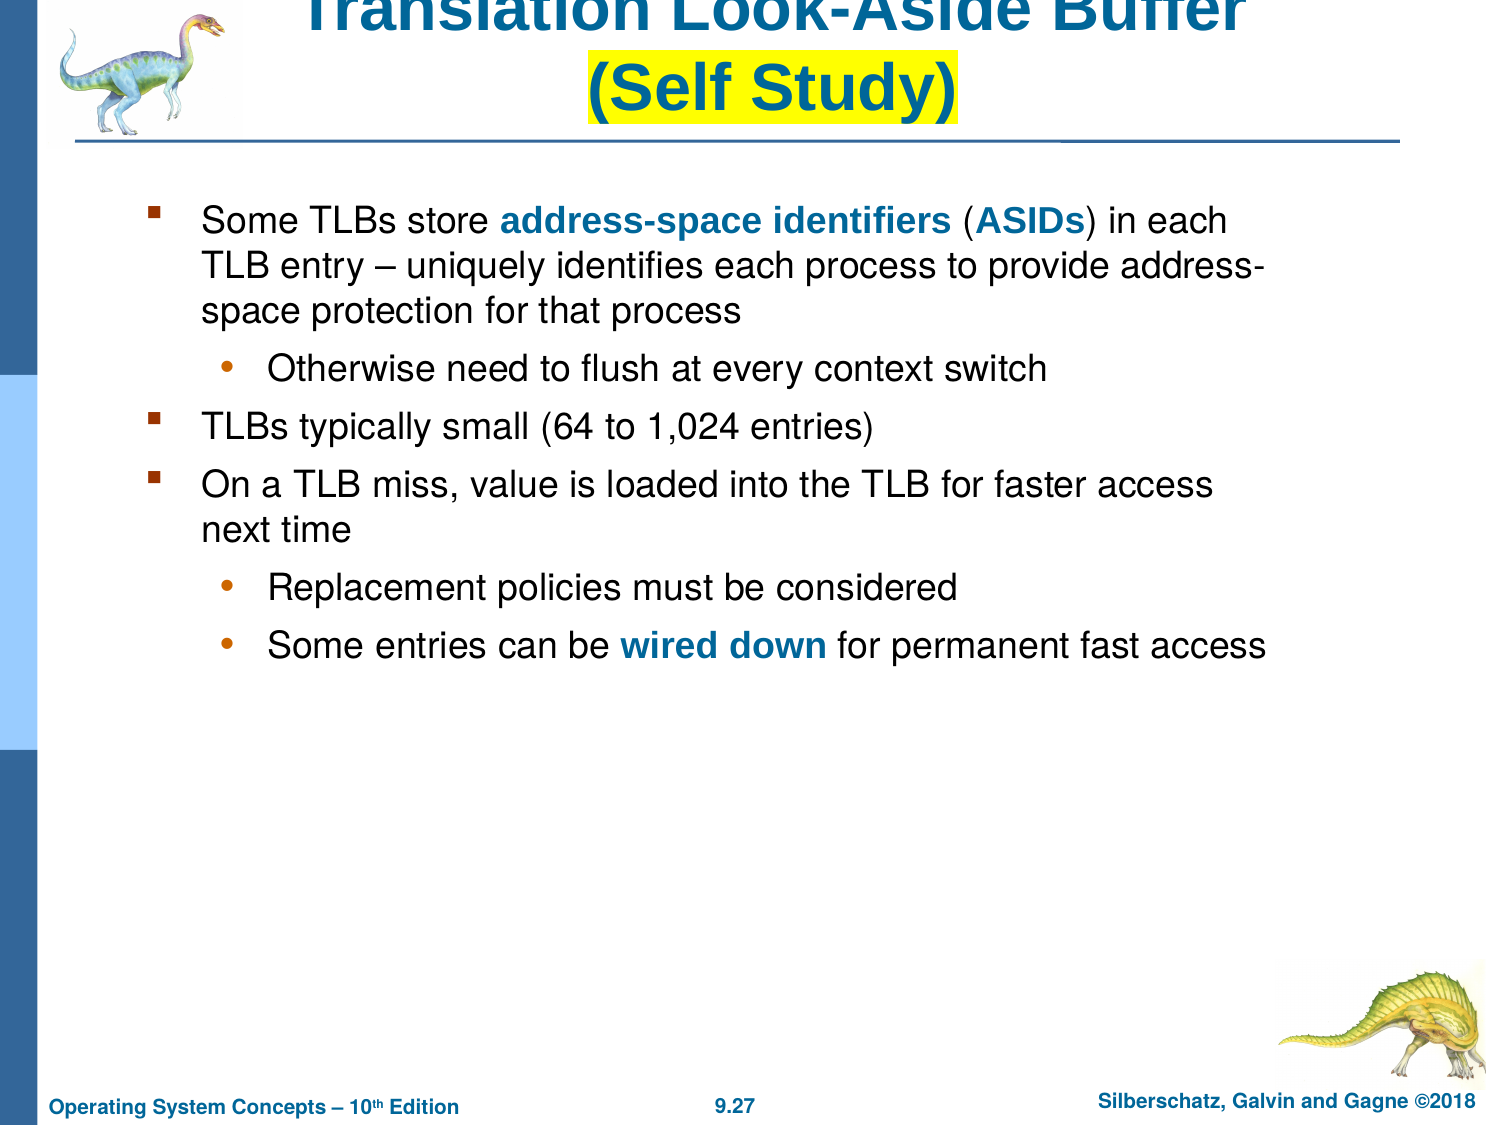

# Translation Look-Aside Buffer (Self Study)
Some TLBs store address-space identifiers (ASIDs) in each TLB entry – uniquely identifies each process to provide address-space protection for that process
Otherwise need to flush at every context switch
TLBs typically small (64 to 1,024 entries)
On a TLB miss, value is loaded into the TLB for faster access next time
Replacement policies must be considered
Some entries can be wired down for permanent fast access